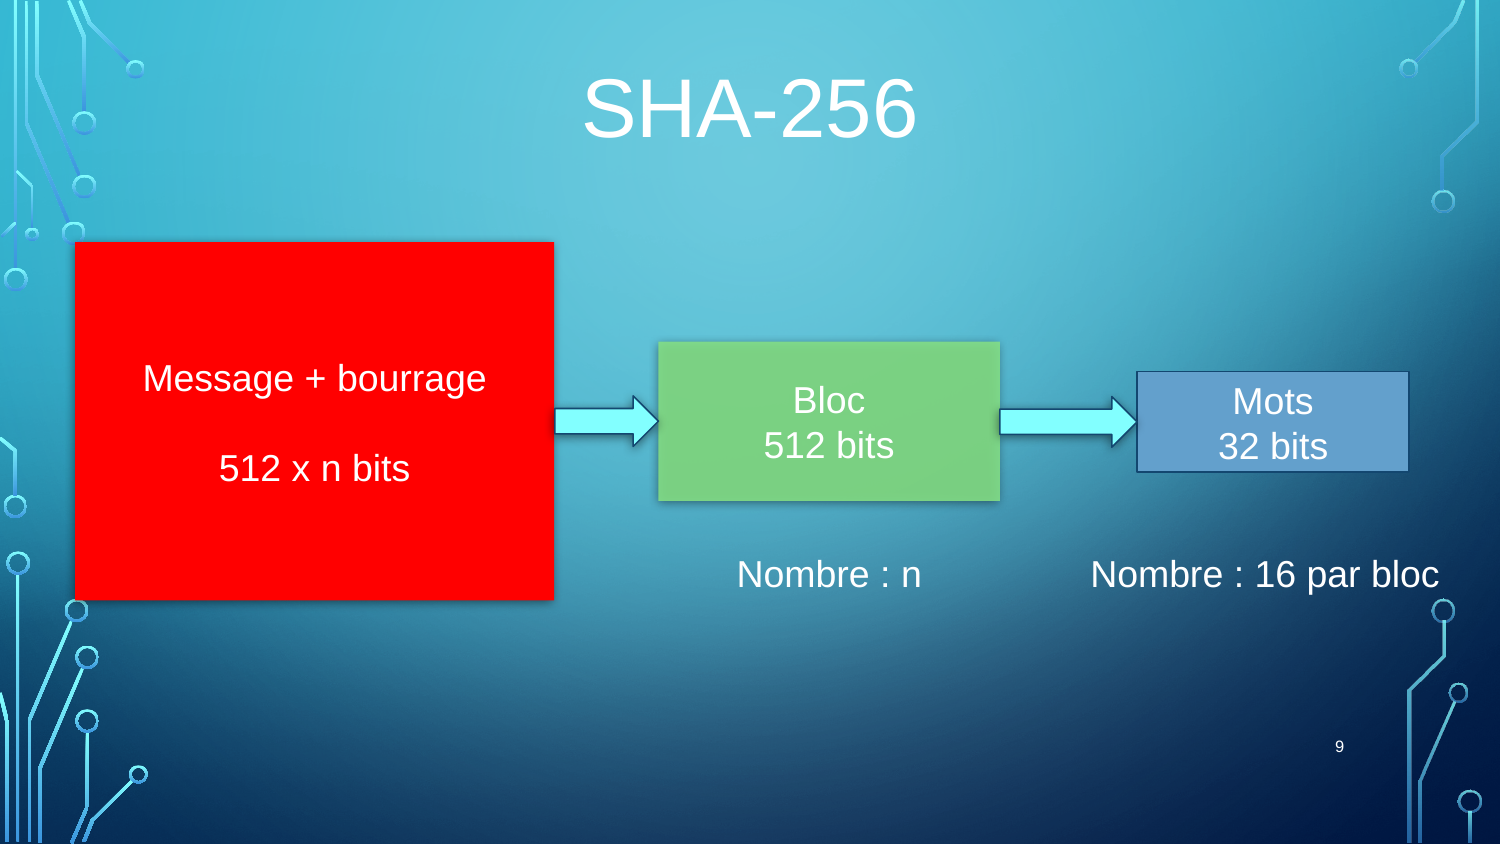

SHA-256
Message + bourrage

512 x n bits
Bloc
512 bits
Mots
32 bits

Nombre : n
Nombre : 16 par bloc
9